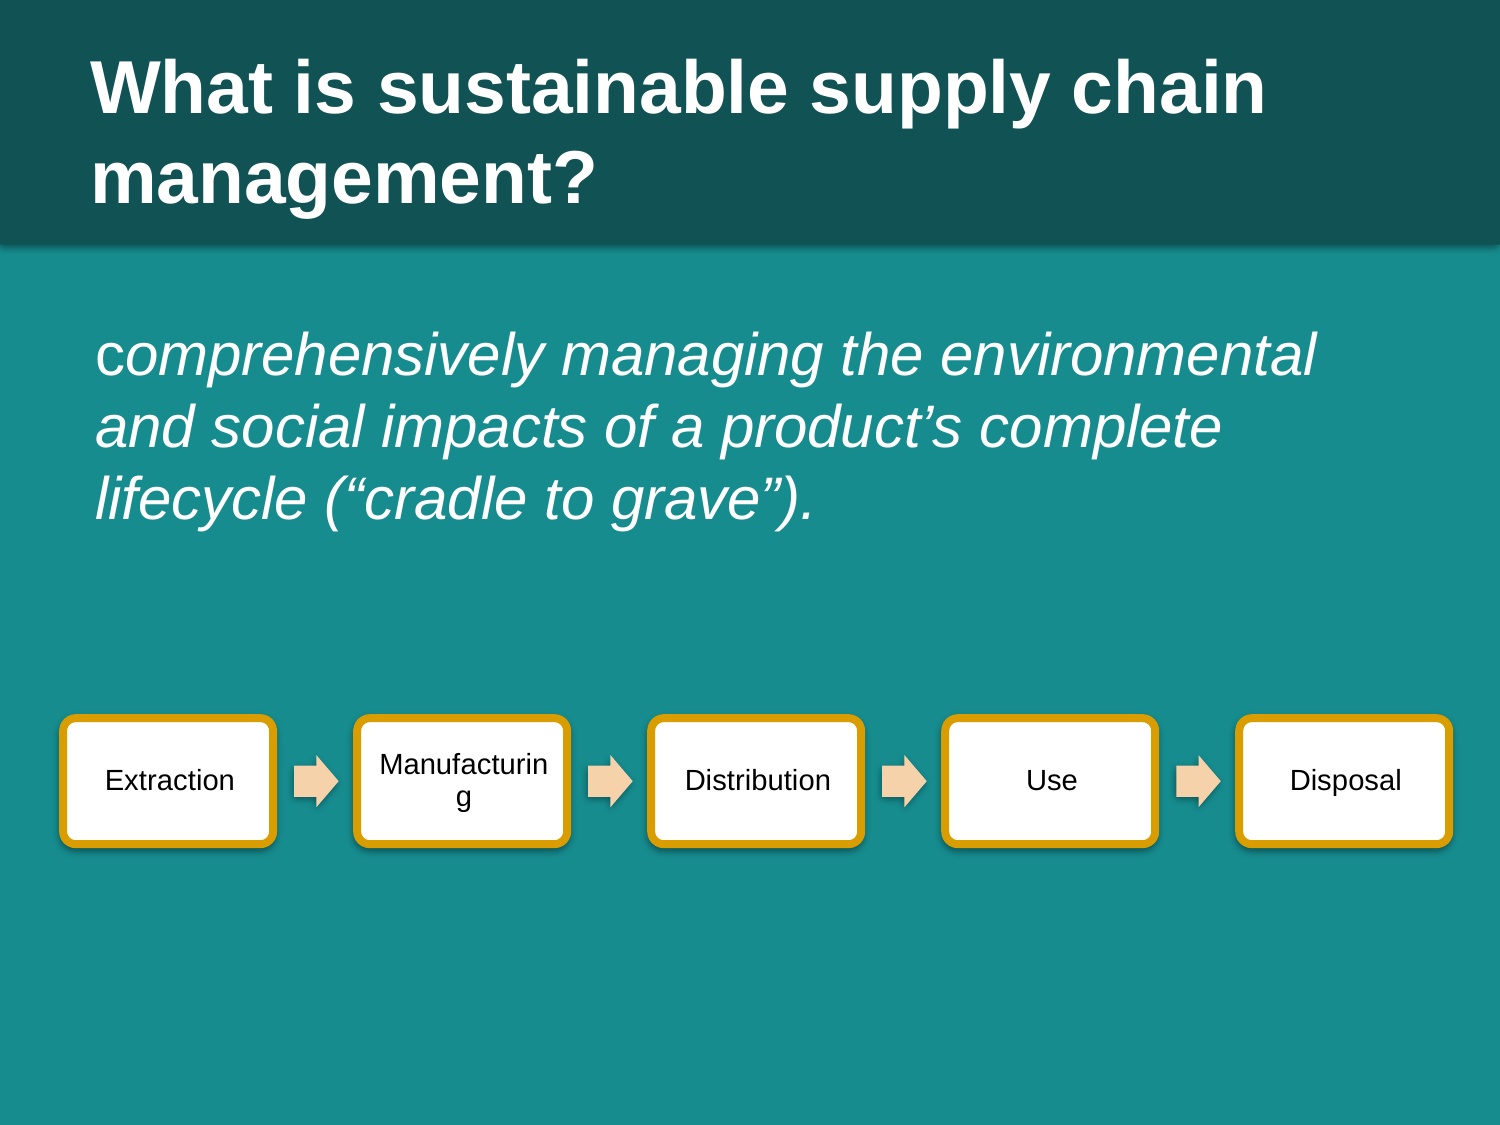

# What is sustainable supply chain management?
comprehensively managing the environmental and social impacts of a product’s complete lifecycle (“cradle to grave”).
Extraction

Manufacturing

Distribution

Use

Disposal